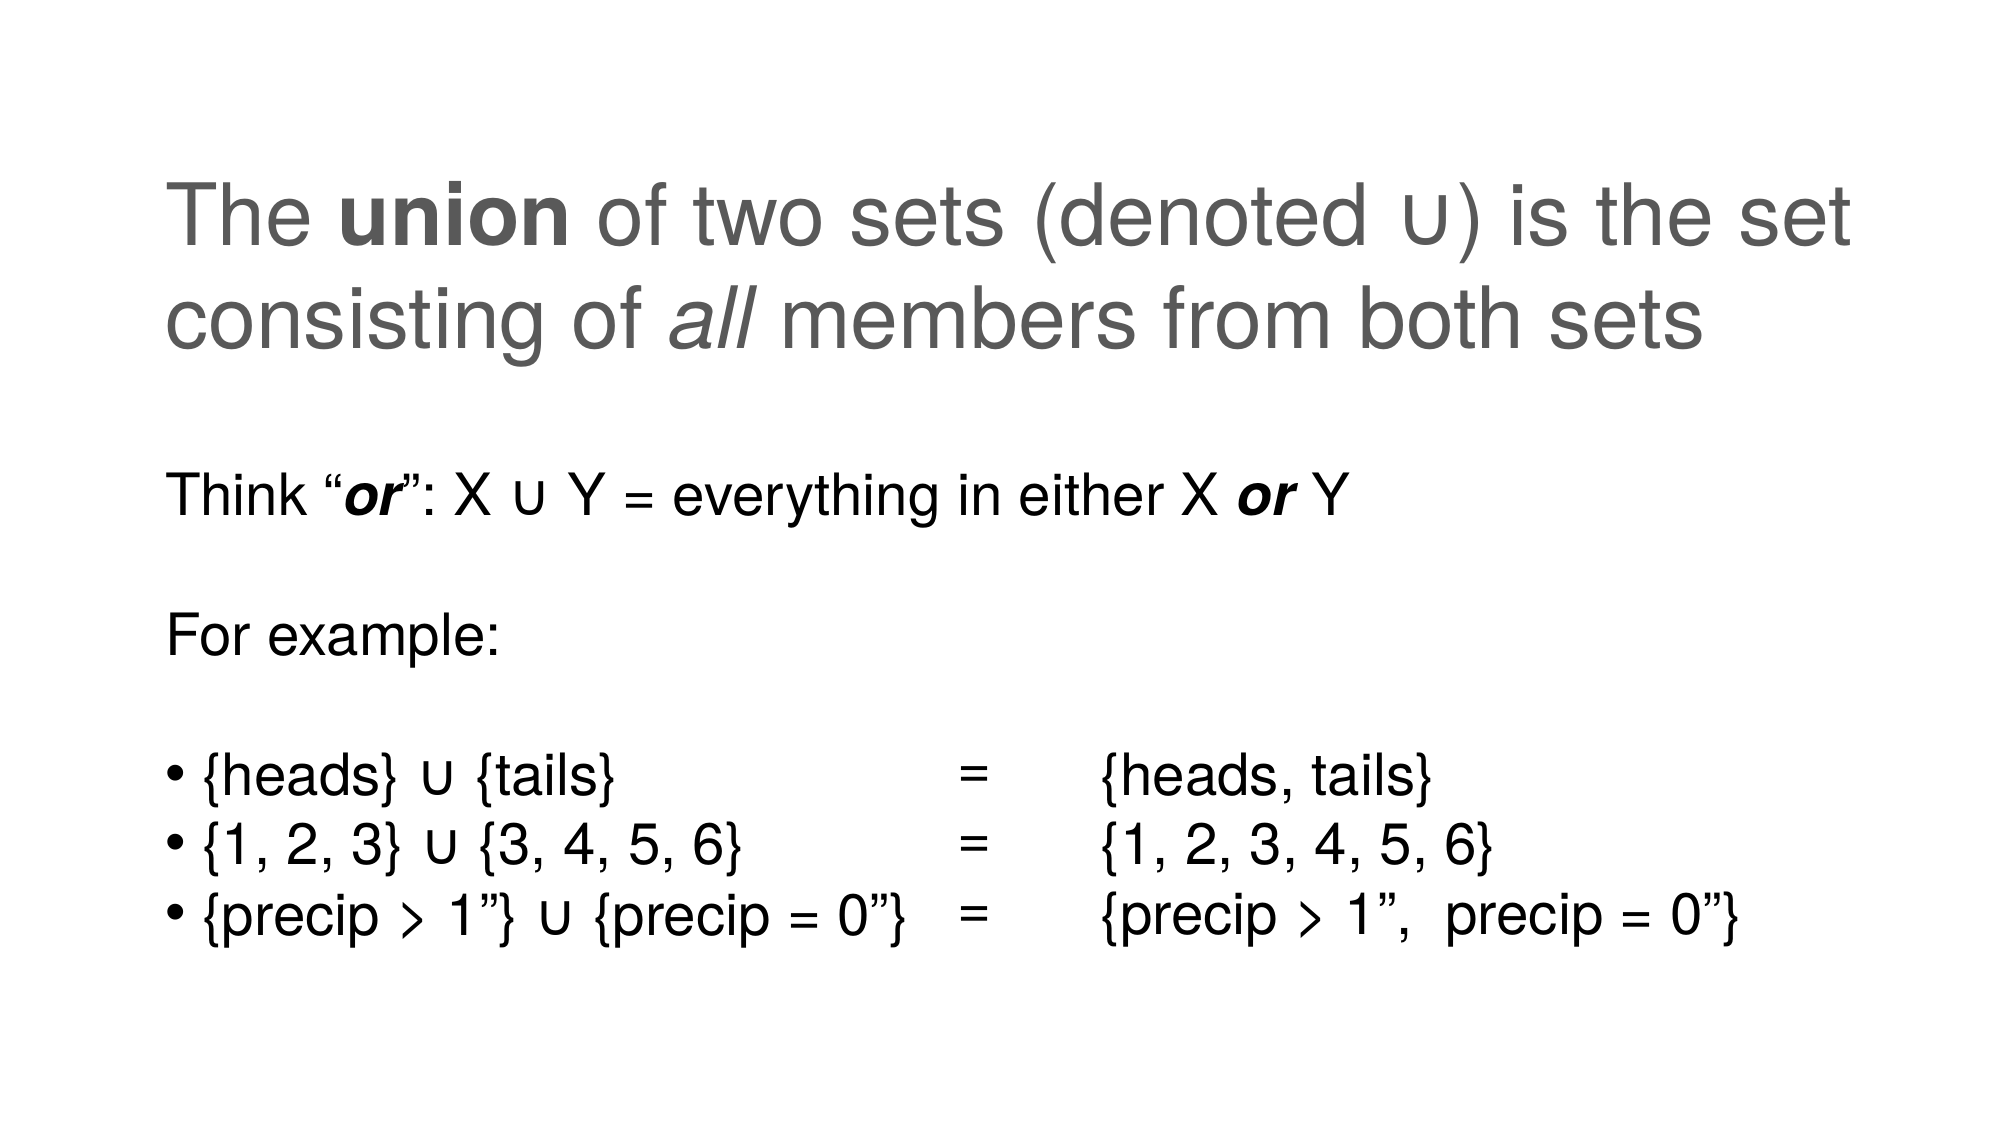

# The union of two sets (denoted ∪) is the set consisting of all members from both sets

=
=
=
Think “or”: X ∪ Y = everything in either X or Y

For example:

{heads} ∪ {tails}
{1, 2, 3} ∪ {3, 4, 5, 6}
{precip > 1”} ∪ {precip = 0”}

{heads, tails}
{1, 2, 3, 4, 5, 6}
{precip > 1”,  precip = 0”}